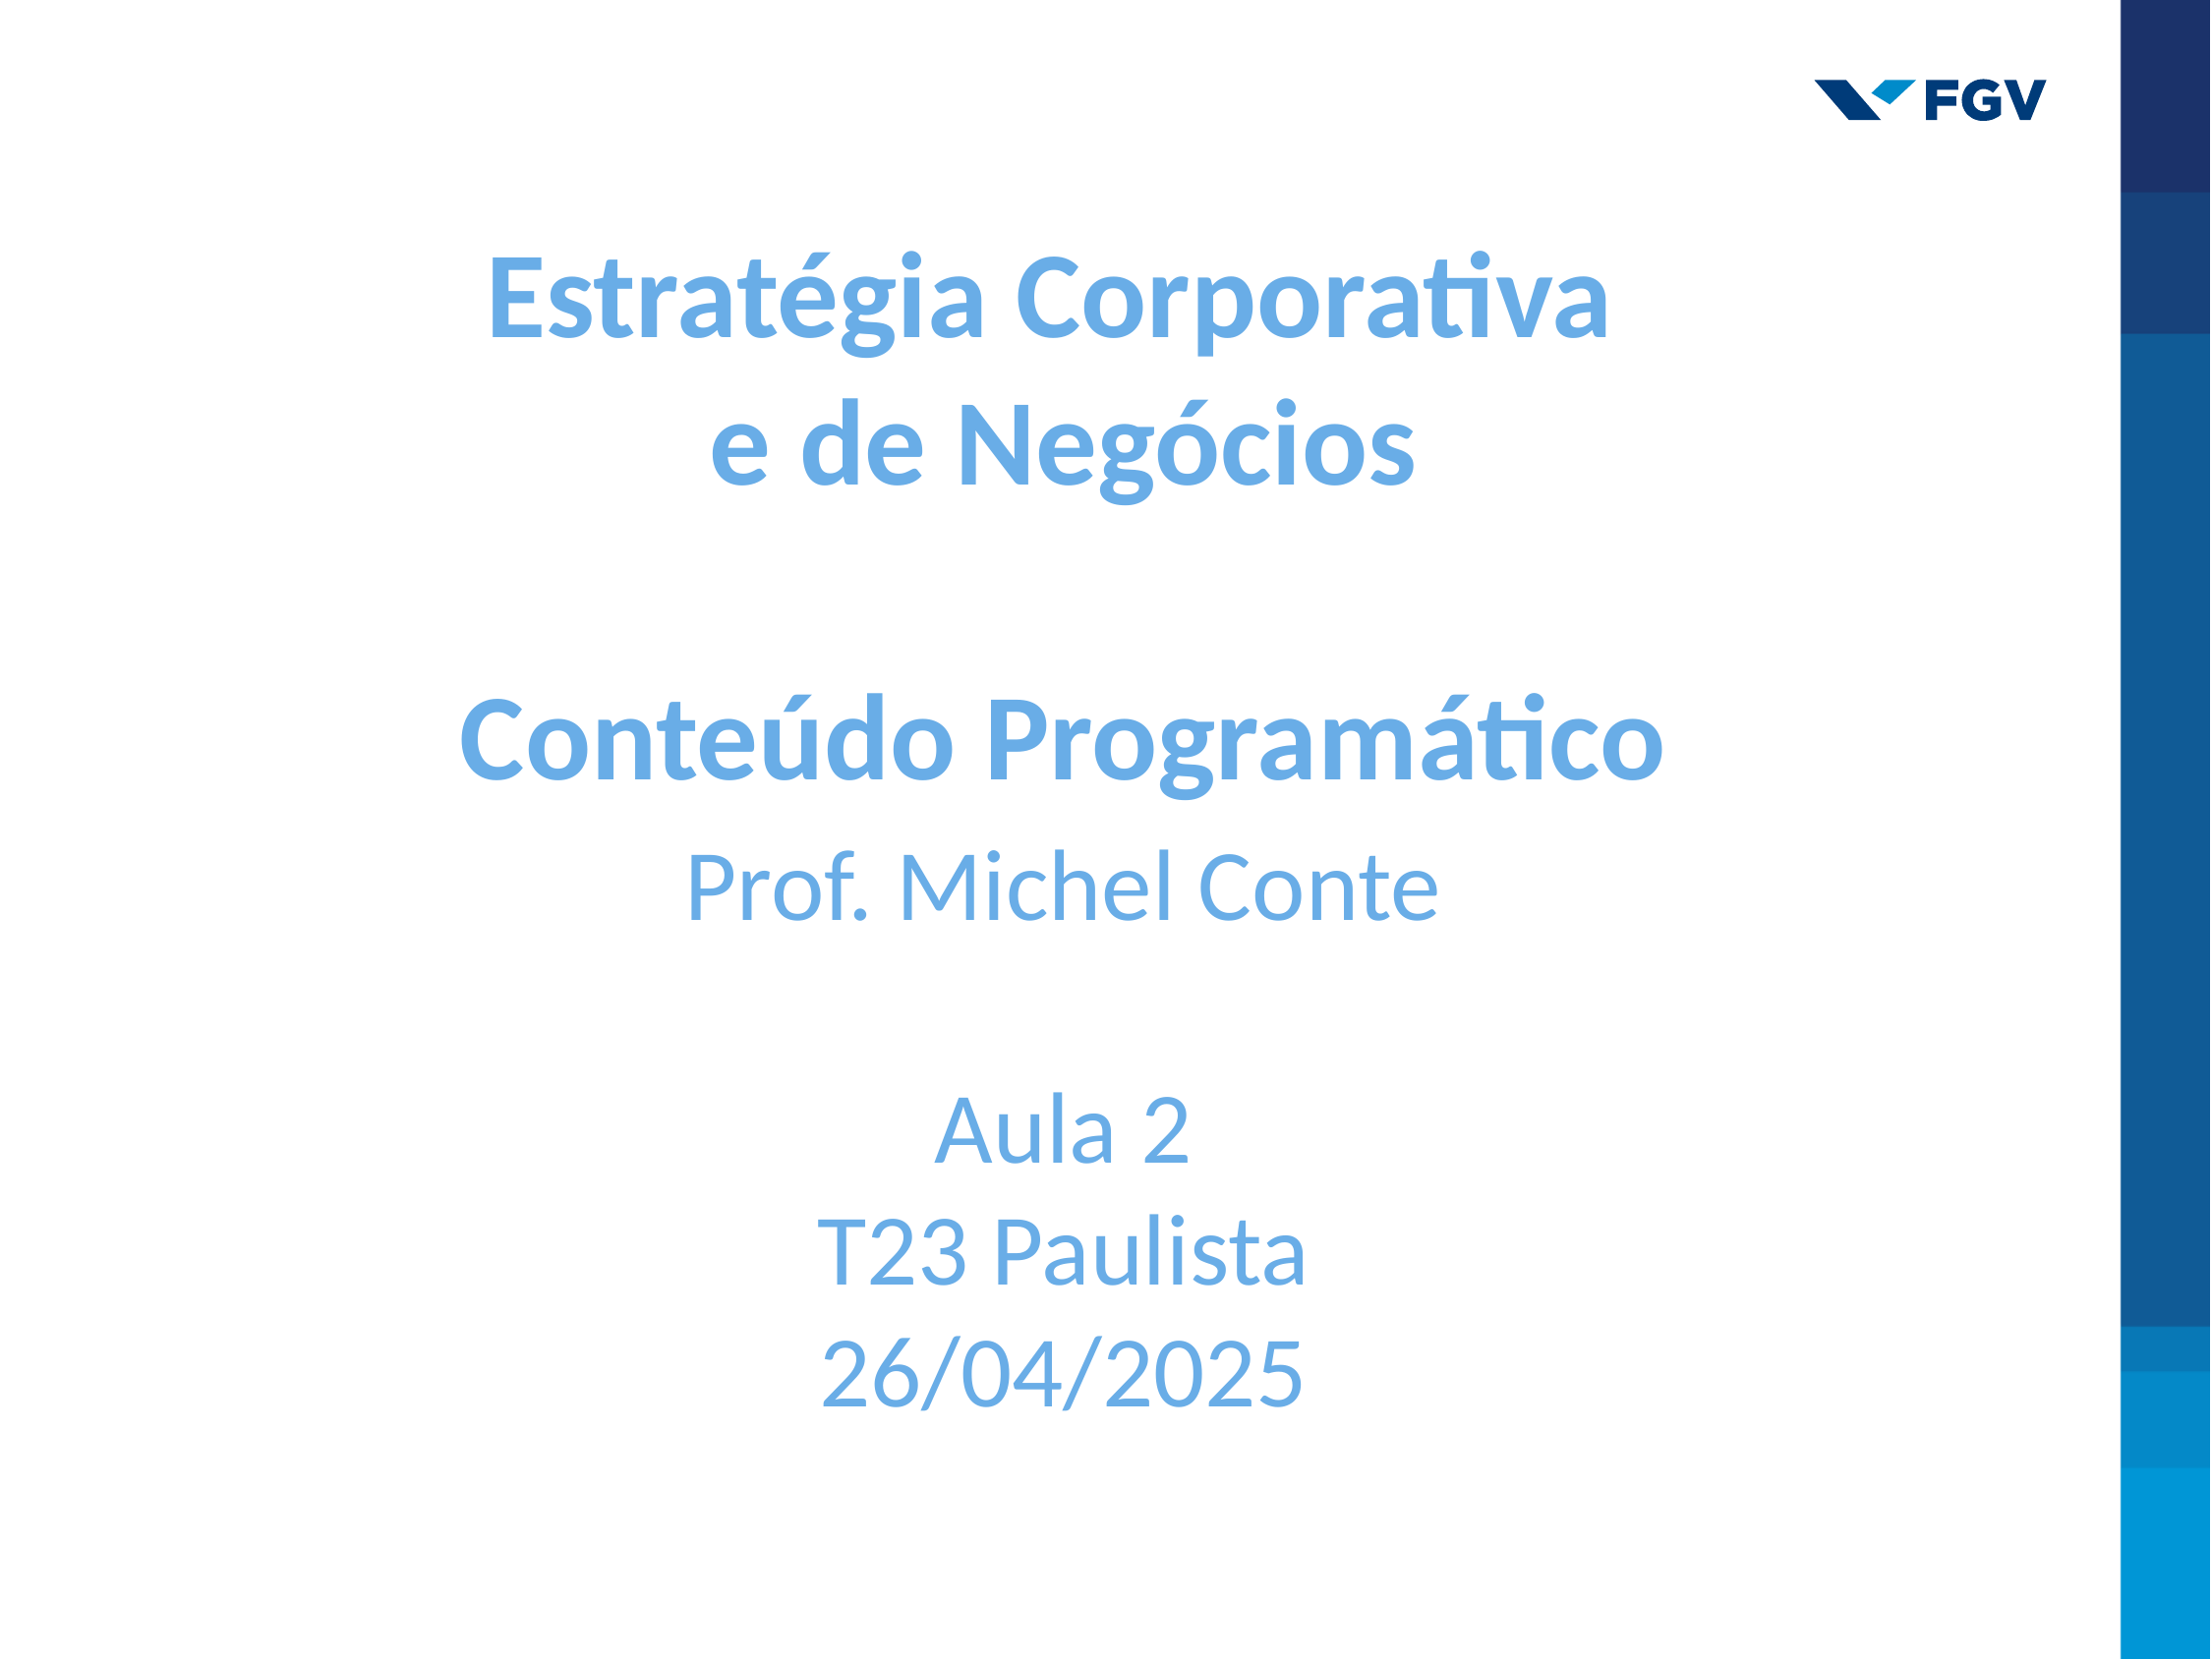

# Estratégia Corporativa e de Negócios Conteúdo Programático
Prof. Michel Conte

Aula 2
T23 Paulista
26/04/2025